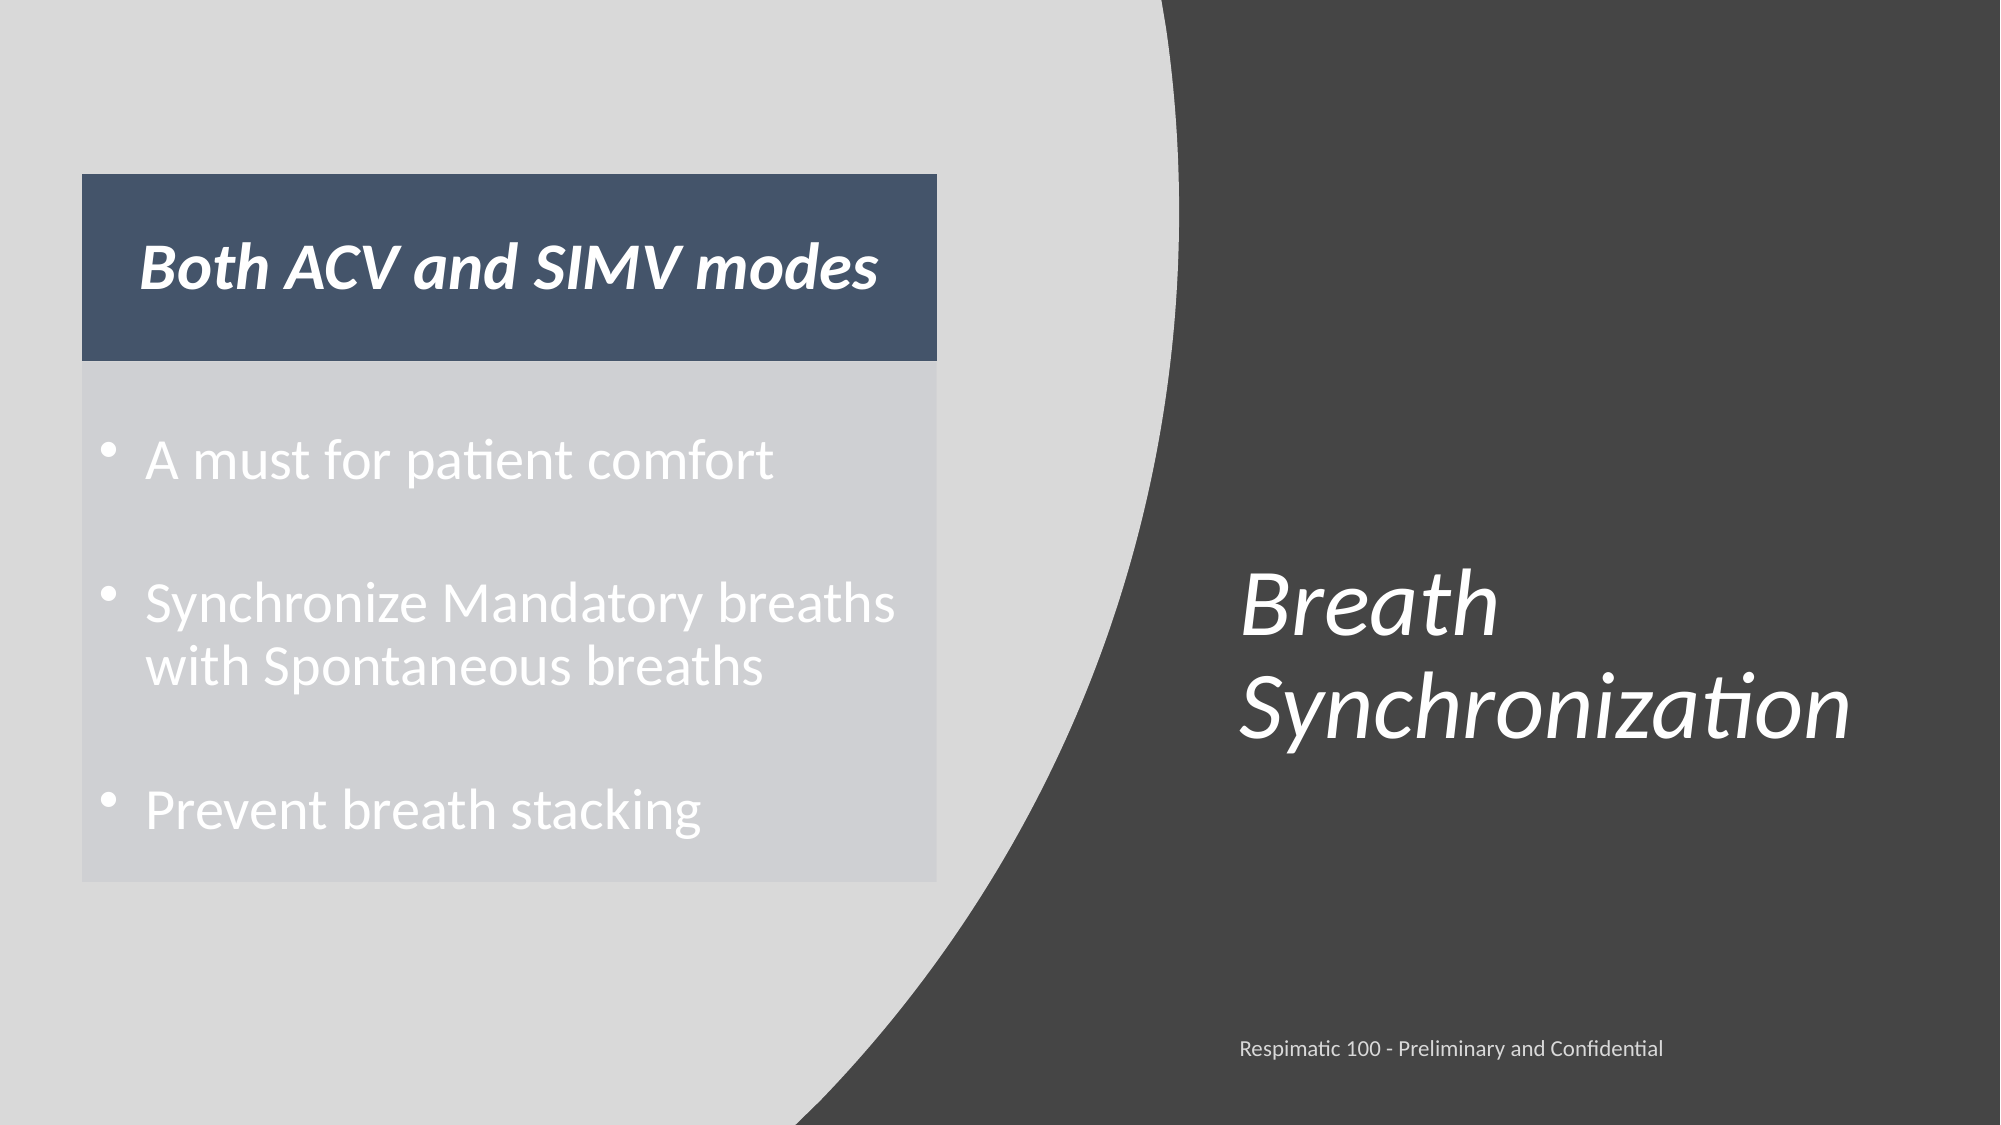

Both ACV and SIMV modes

A must for patient comfort

Synchronize Mandatory breaths with Spontaneous breaths

Prevent breath stacking
# Breath Synchronization
Respimatic 100 - Preliminary and Confidential